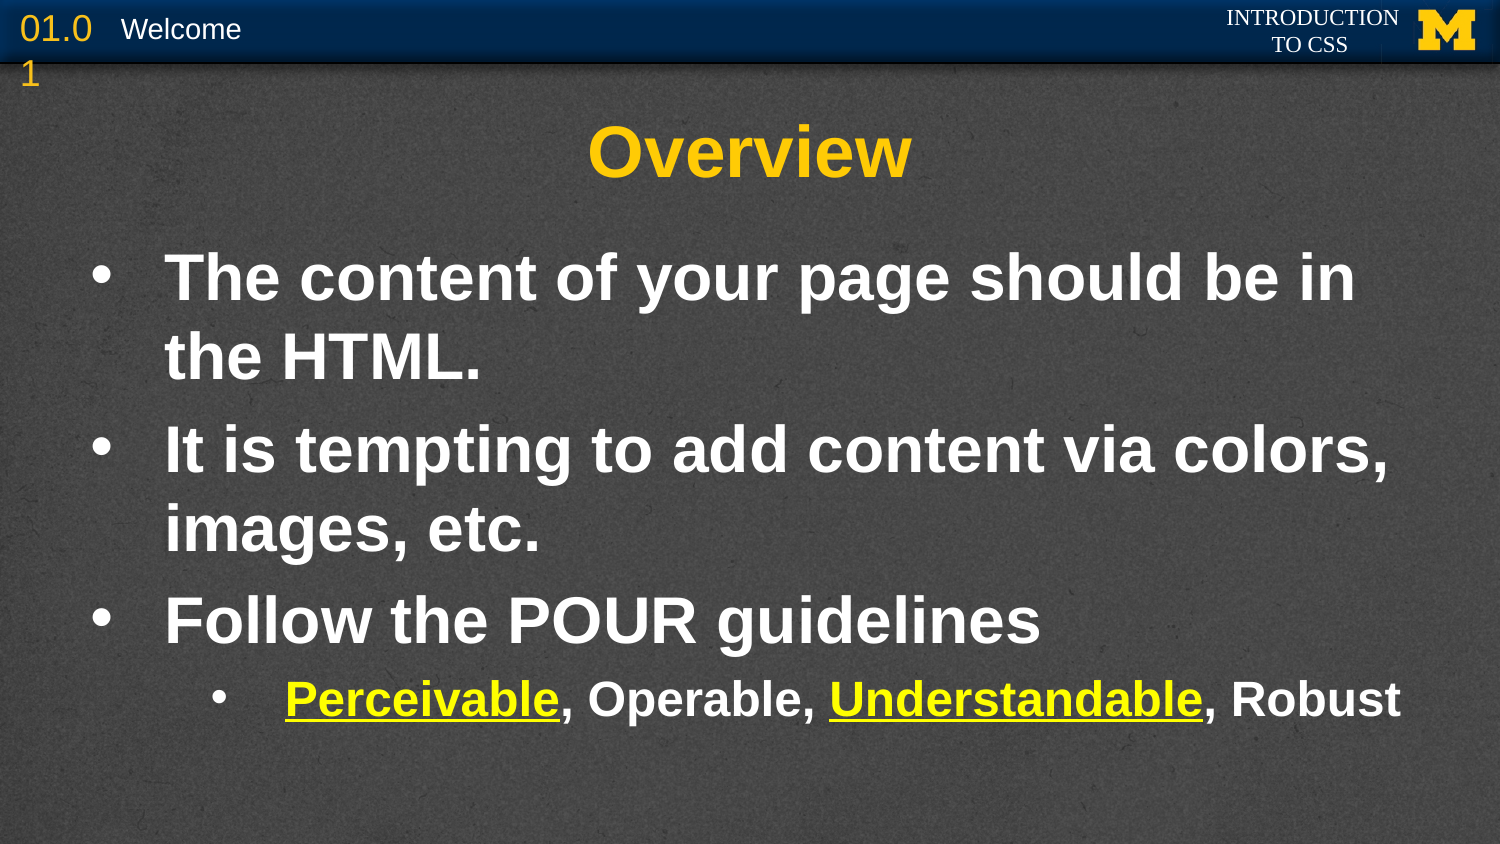

# Overview
The content of your page should be in the HTML.
It is tempting to add content via colors, images, etc.
Follow the POUR guidelines
Perceivable, Operable, Understandable, Robust